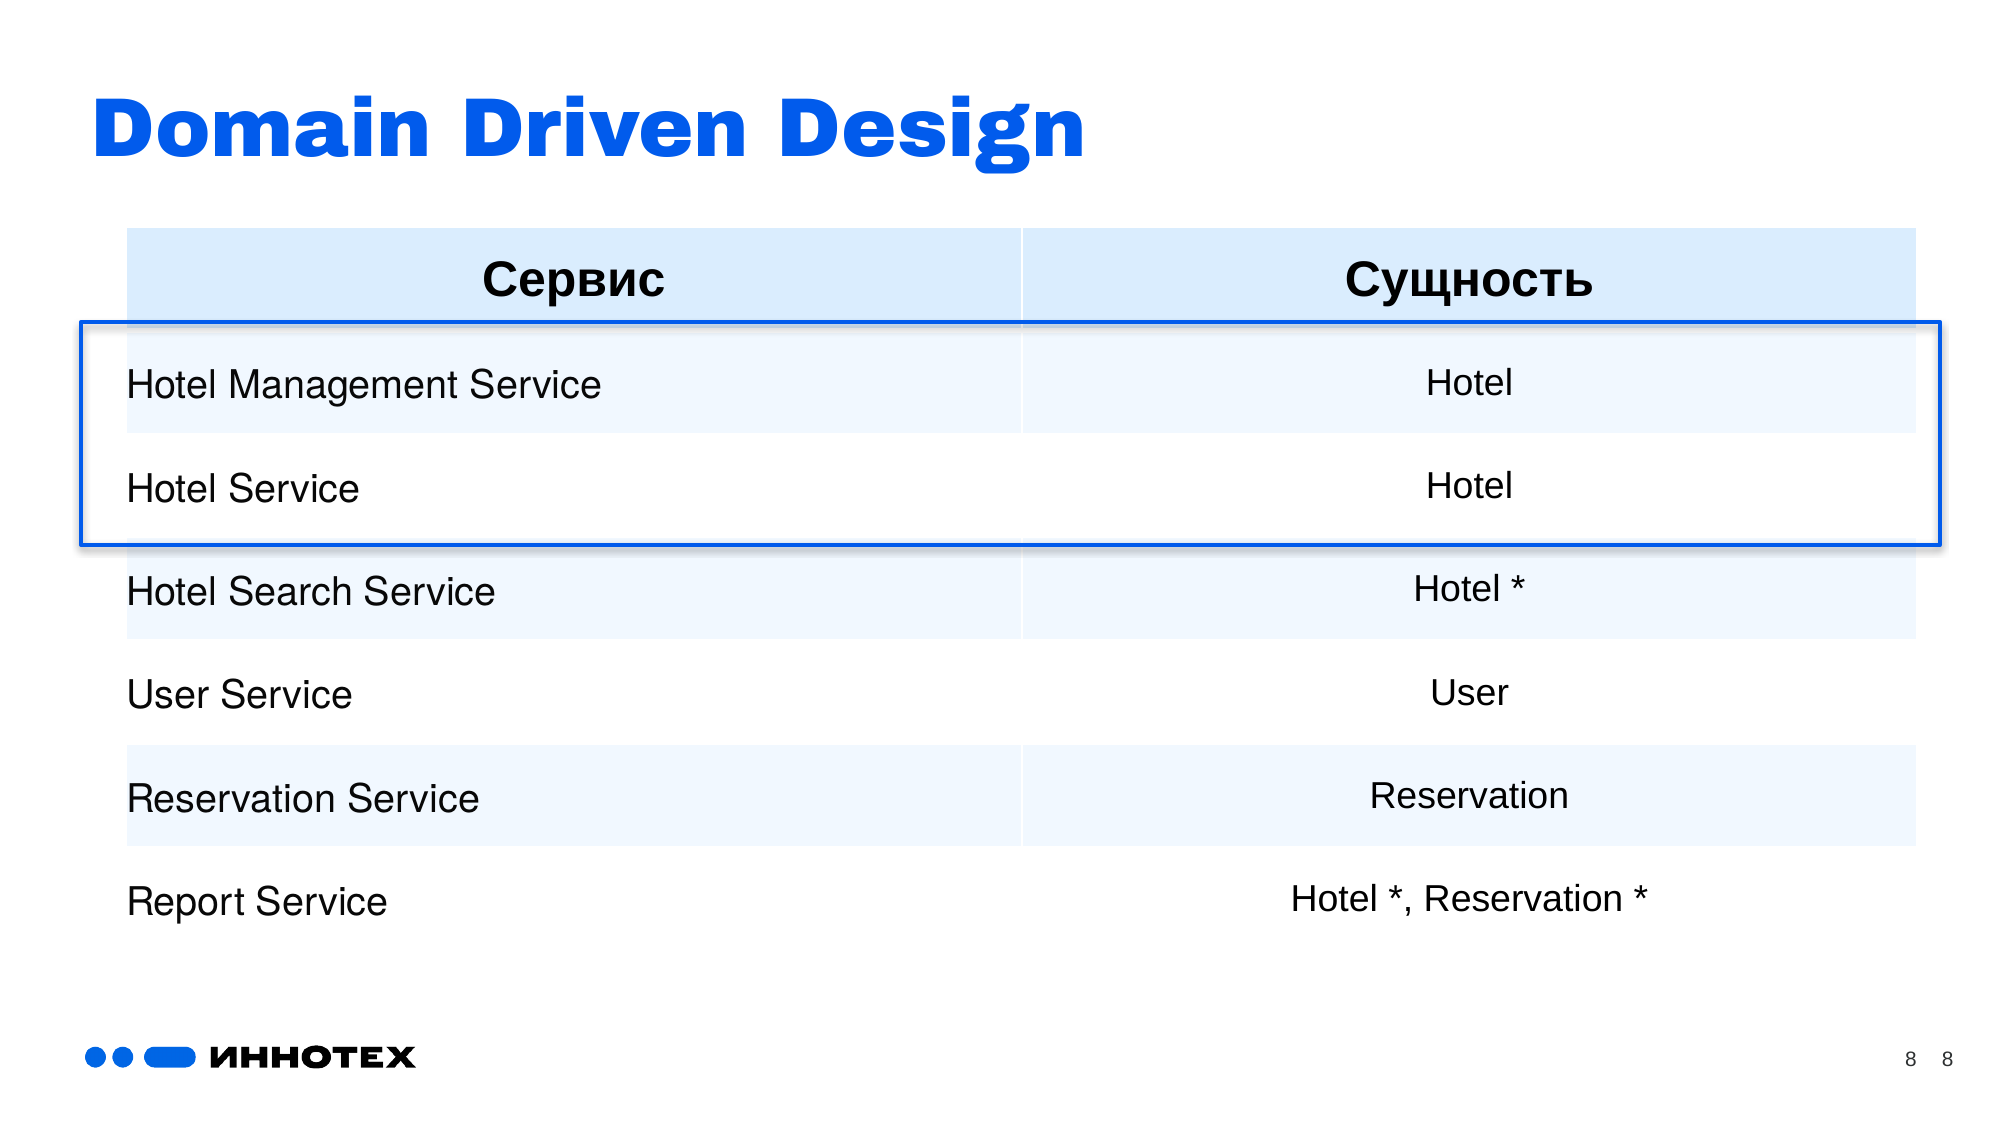

# Domain Driven Design
| Сервис | Сущность |
| --- | --- |
| Hotel Management Service | Hotel |
| Hotel Service | Hotel |
| Hotel Search Service | Hotel \* |
| User Service | User |
| Reservation Service | Reservation |
| Report Service | Hotel \*, Reservation \* |

8
8